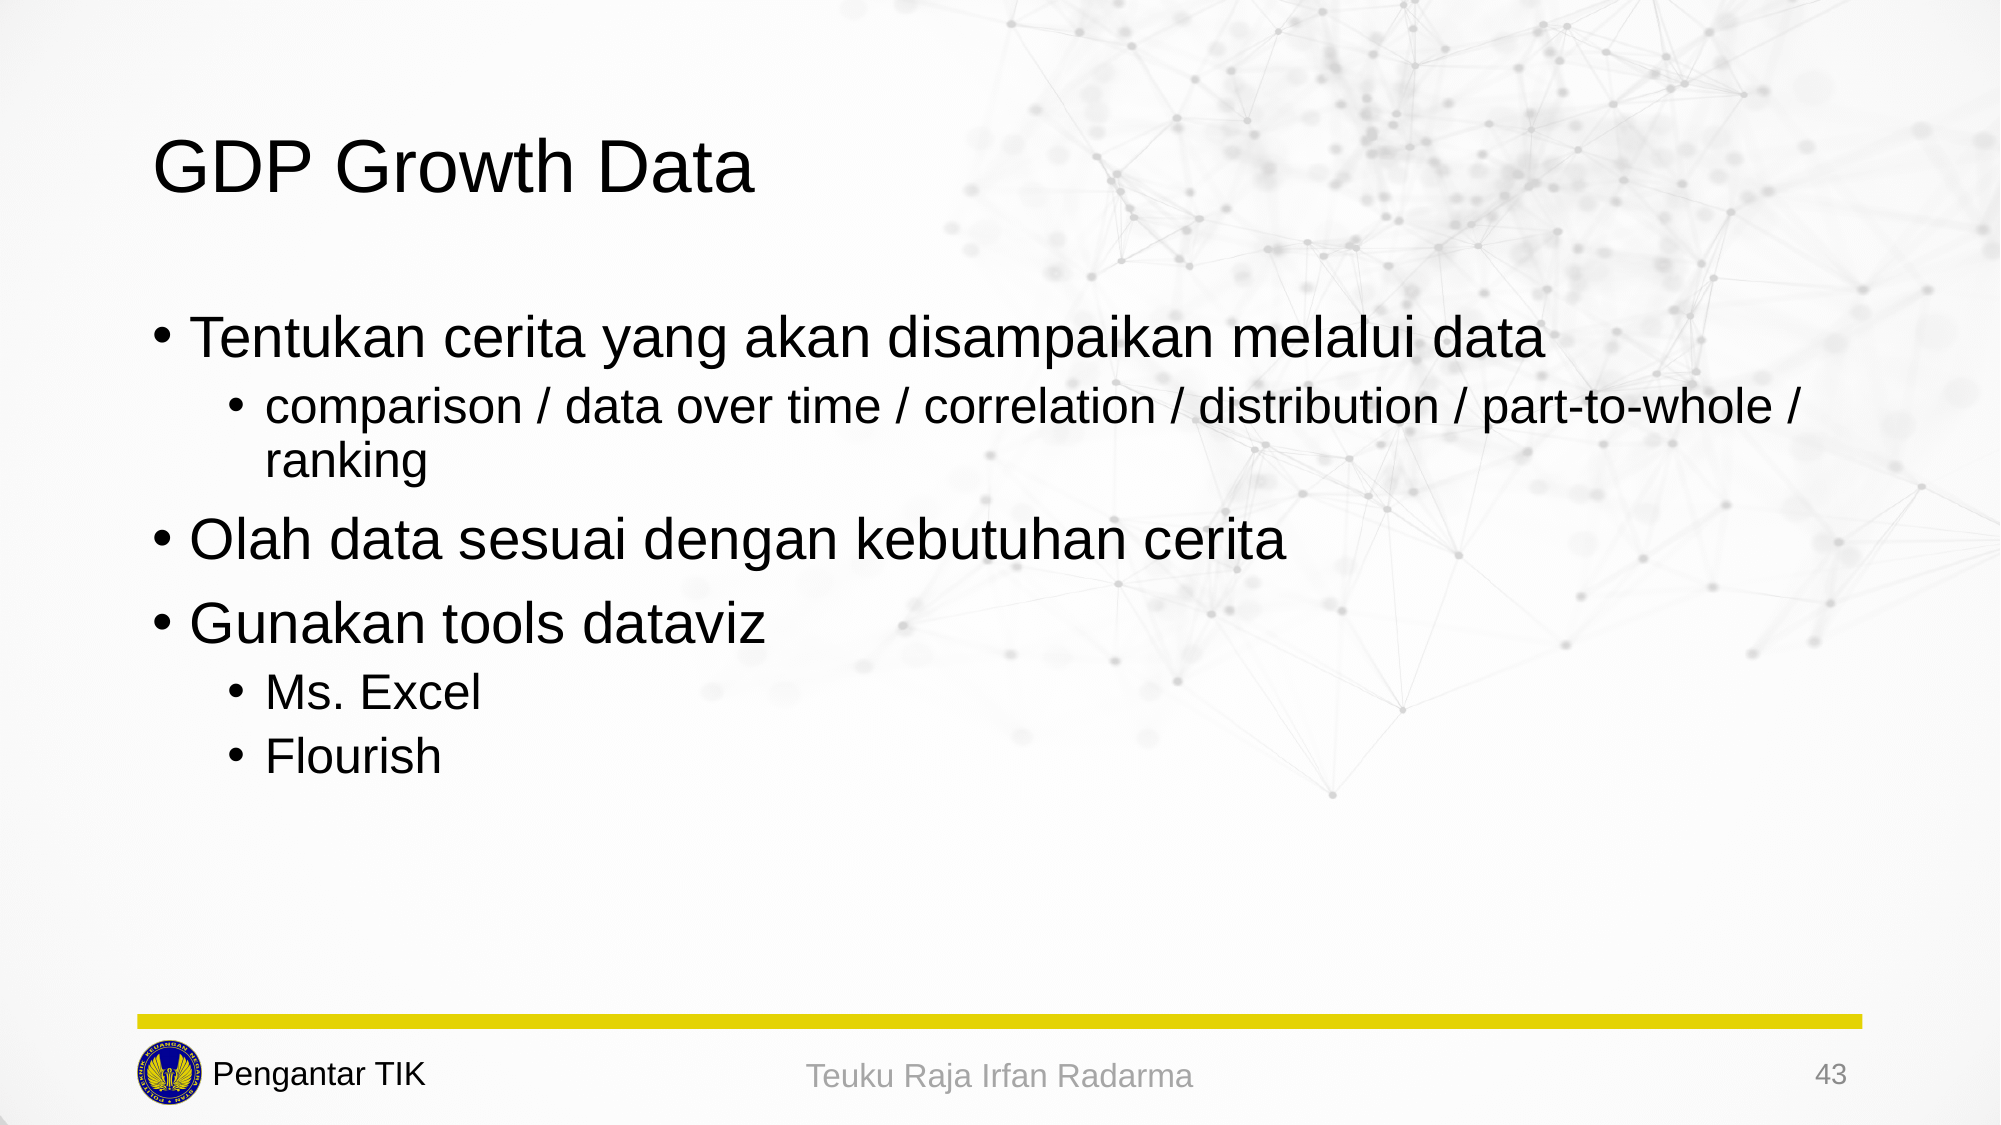

# GDP Growth Data
Tentukan cerita yang akan disampaikan melalui data
comparison / data over time / correlation / distribution / part-to-whole / ranking
Olah data sesuai dengan kebutuhan cerita
Gunakan tools dataviz
Ms. Excel
Flourish
43